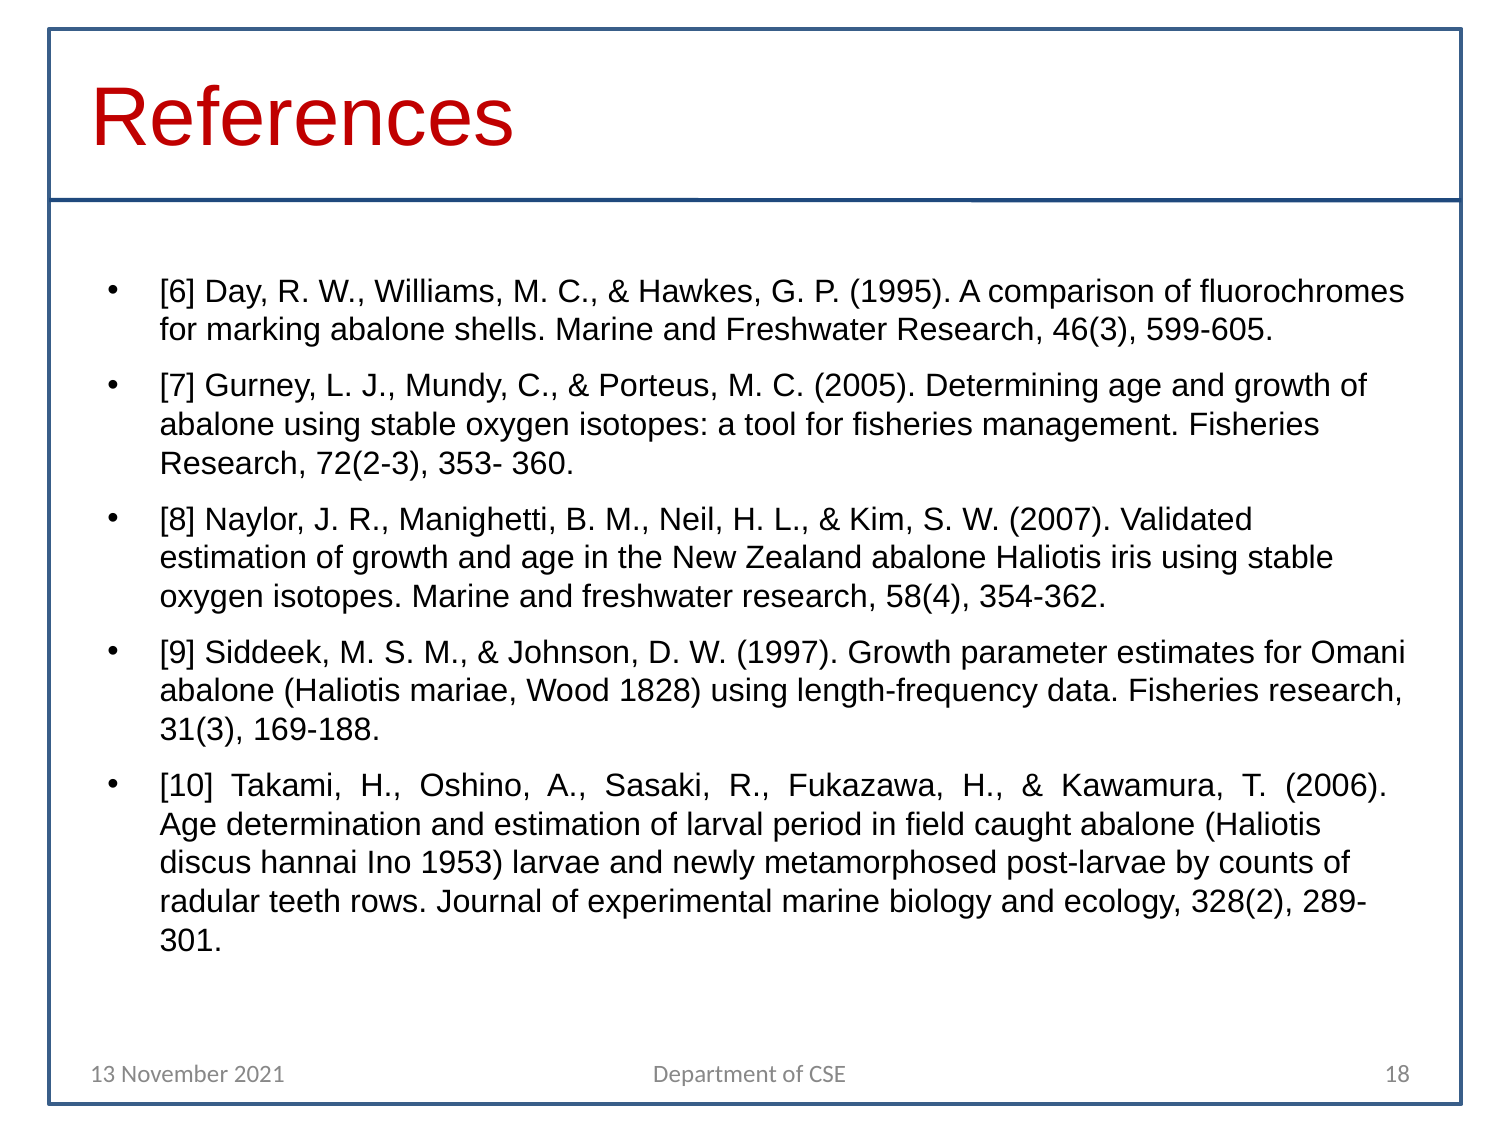

References
[6] Day, R. W., Williams, M. C., & Hawkes, G. P. (1995). A comparison of fluorochromes for marking abalone shells. Marine and Freshwater Research, 46(3), 599-605.
[7] Gurney, L. J., Mundy, C., & Porteus, M. C. (2005). Determining age and growth of abalone using stable oxygen isotopes: a tool for fisheries management. Fisheries Research, 72(2-3), 353- 360.
[8] Naylor, J. R., Manighetti, B. M., Neil, H. L., & Kim, S. W. (2007). Validated estimation of growth and age in the New Zealand abalone Haliotis iris using stable oxygen isotopes. Marine and freshwater research, 58(4), 354-362.
[9] Siddeek, M. S. M., & Johnson, D. W. (1997). Growth parameter estimates for Omani abalone (Haliotis mariae, Wood 1828) using length-frequency data. Fisheries research, 31(3), 169-188.
[10]  Takami,  H.,  Oshino,  A.,  Sasaki,  R.,  Fukazawa,  H.,  &  Kawamura,  T.  (2006).  Age determination and estimation of larval period in field caught abalone (Haliotis discus hannai Ino 1953) larvae and newly metamorphosed post-larvae by counts of radular teeth rows. Journal of experimental marine biology and ecology, 328(2), 289-301.
13 November 2021
Department of CSE
18